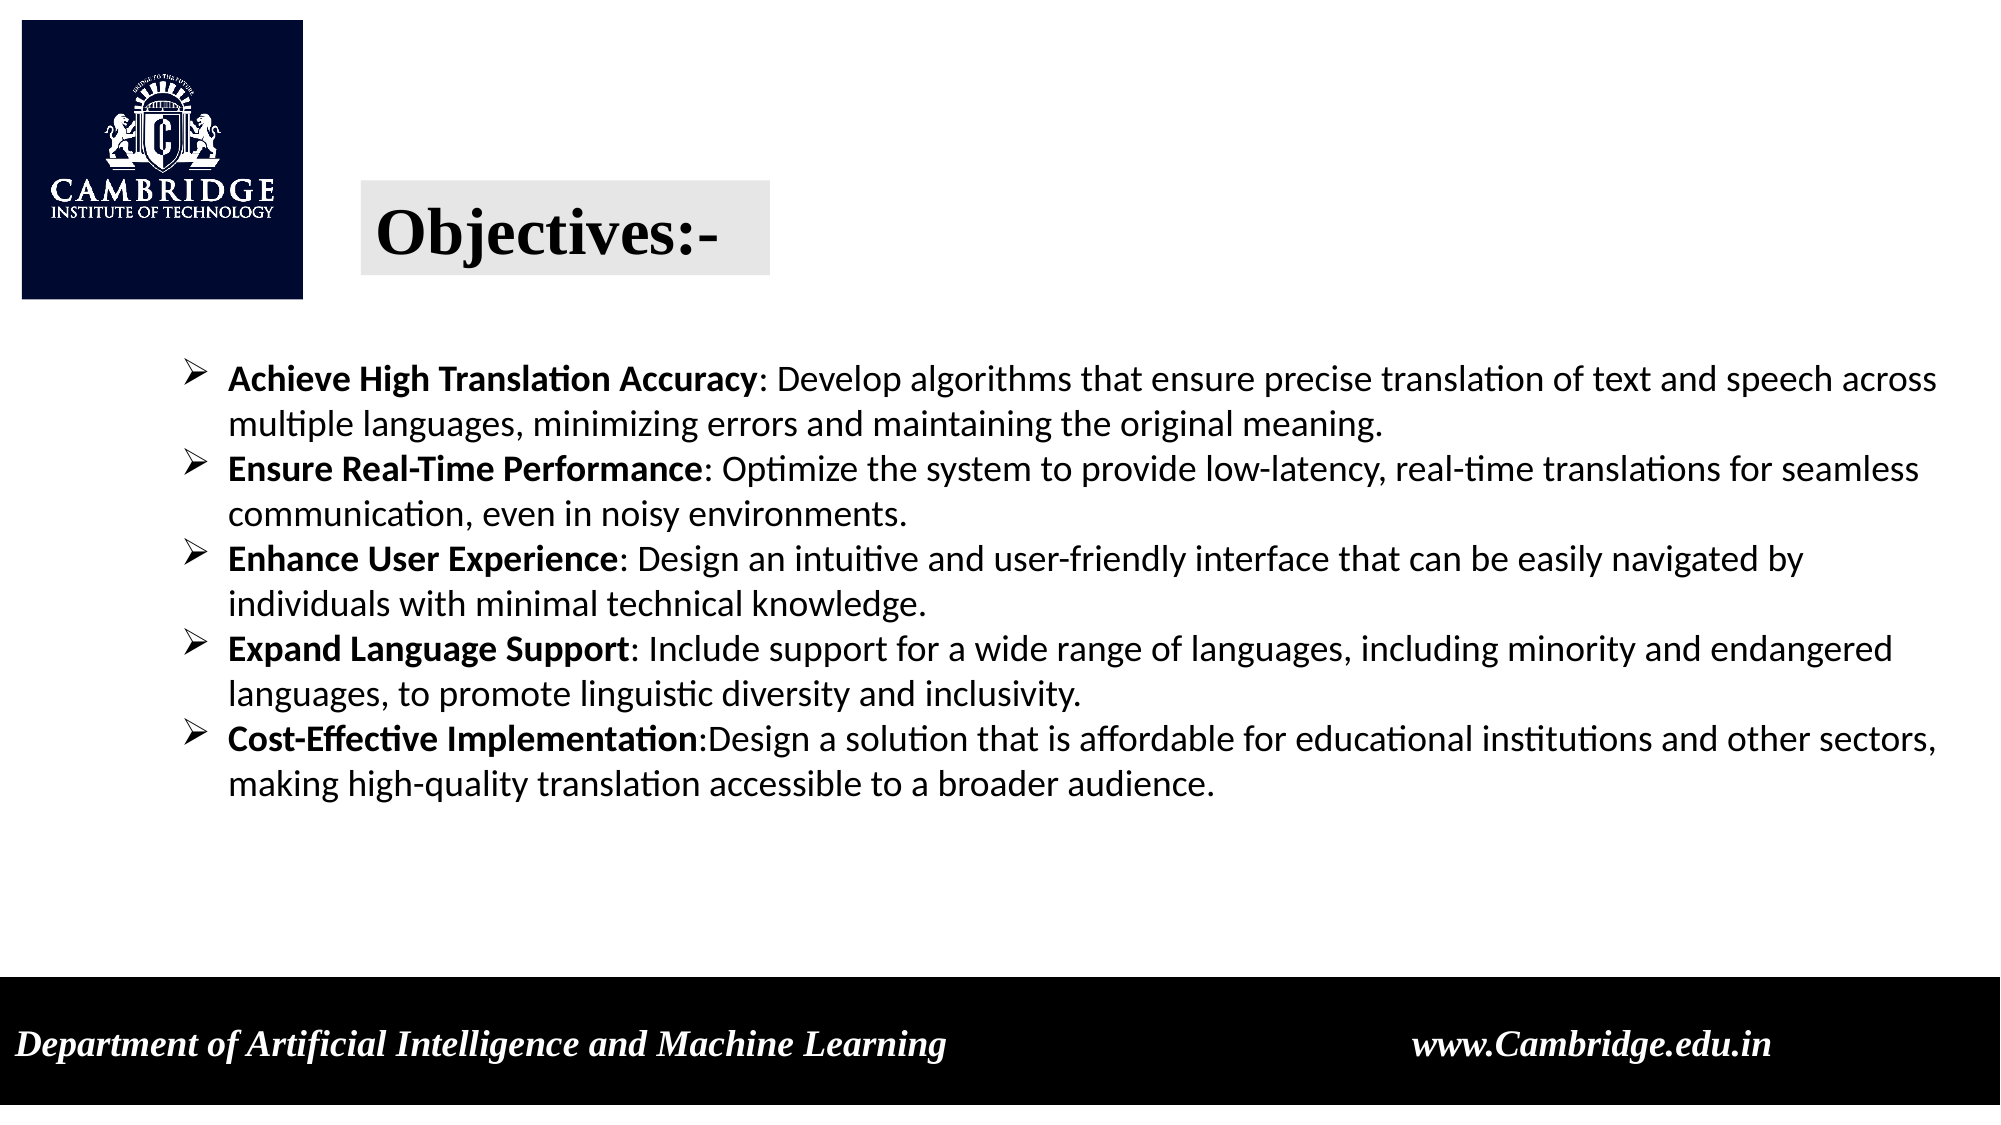

Objectives:-

Achieve High Translation Accuracy: Develop algorithms that ensure precise translation of text and speech across multiple languages, minimizing errors and maintaining the original meaning.
Ensure Real-Time Performance: Optimize the system to provide low-latency, real-time translations for seamless communication, even in noisy environments.
Enhance User Experience: Design an intuitive and user-friendly interface that can be easily navigated by individuals with minimal technical knowledge.
Expand Language Support: Include support for a wide range of languages, including minority and endangered languages, to promote linguistic diversity and inclusivity.
Cost-Effective Implementation:Design a solution that is affordable for educational institutions and other sectors, making high-quality translation accessible to a broader audience.
Department of Artificial Intelligence and Machine Learning                                                 www.Cambridge.edu.in